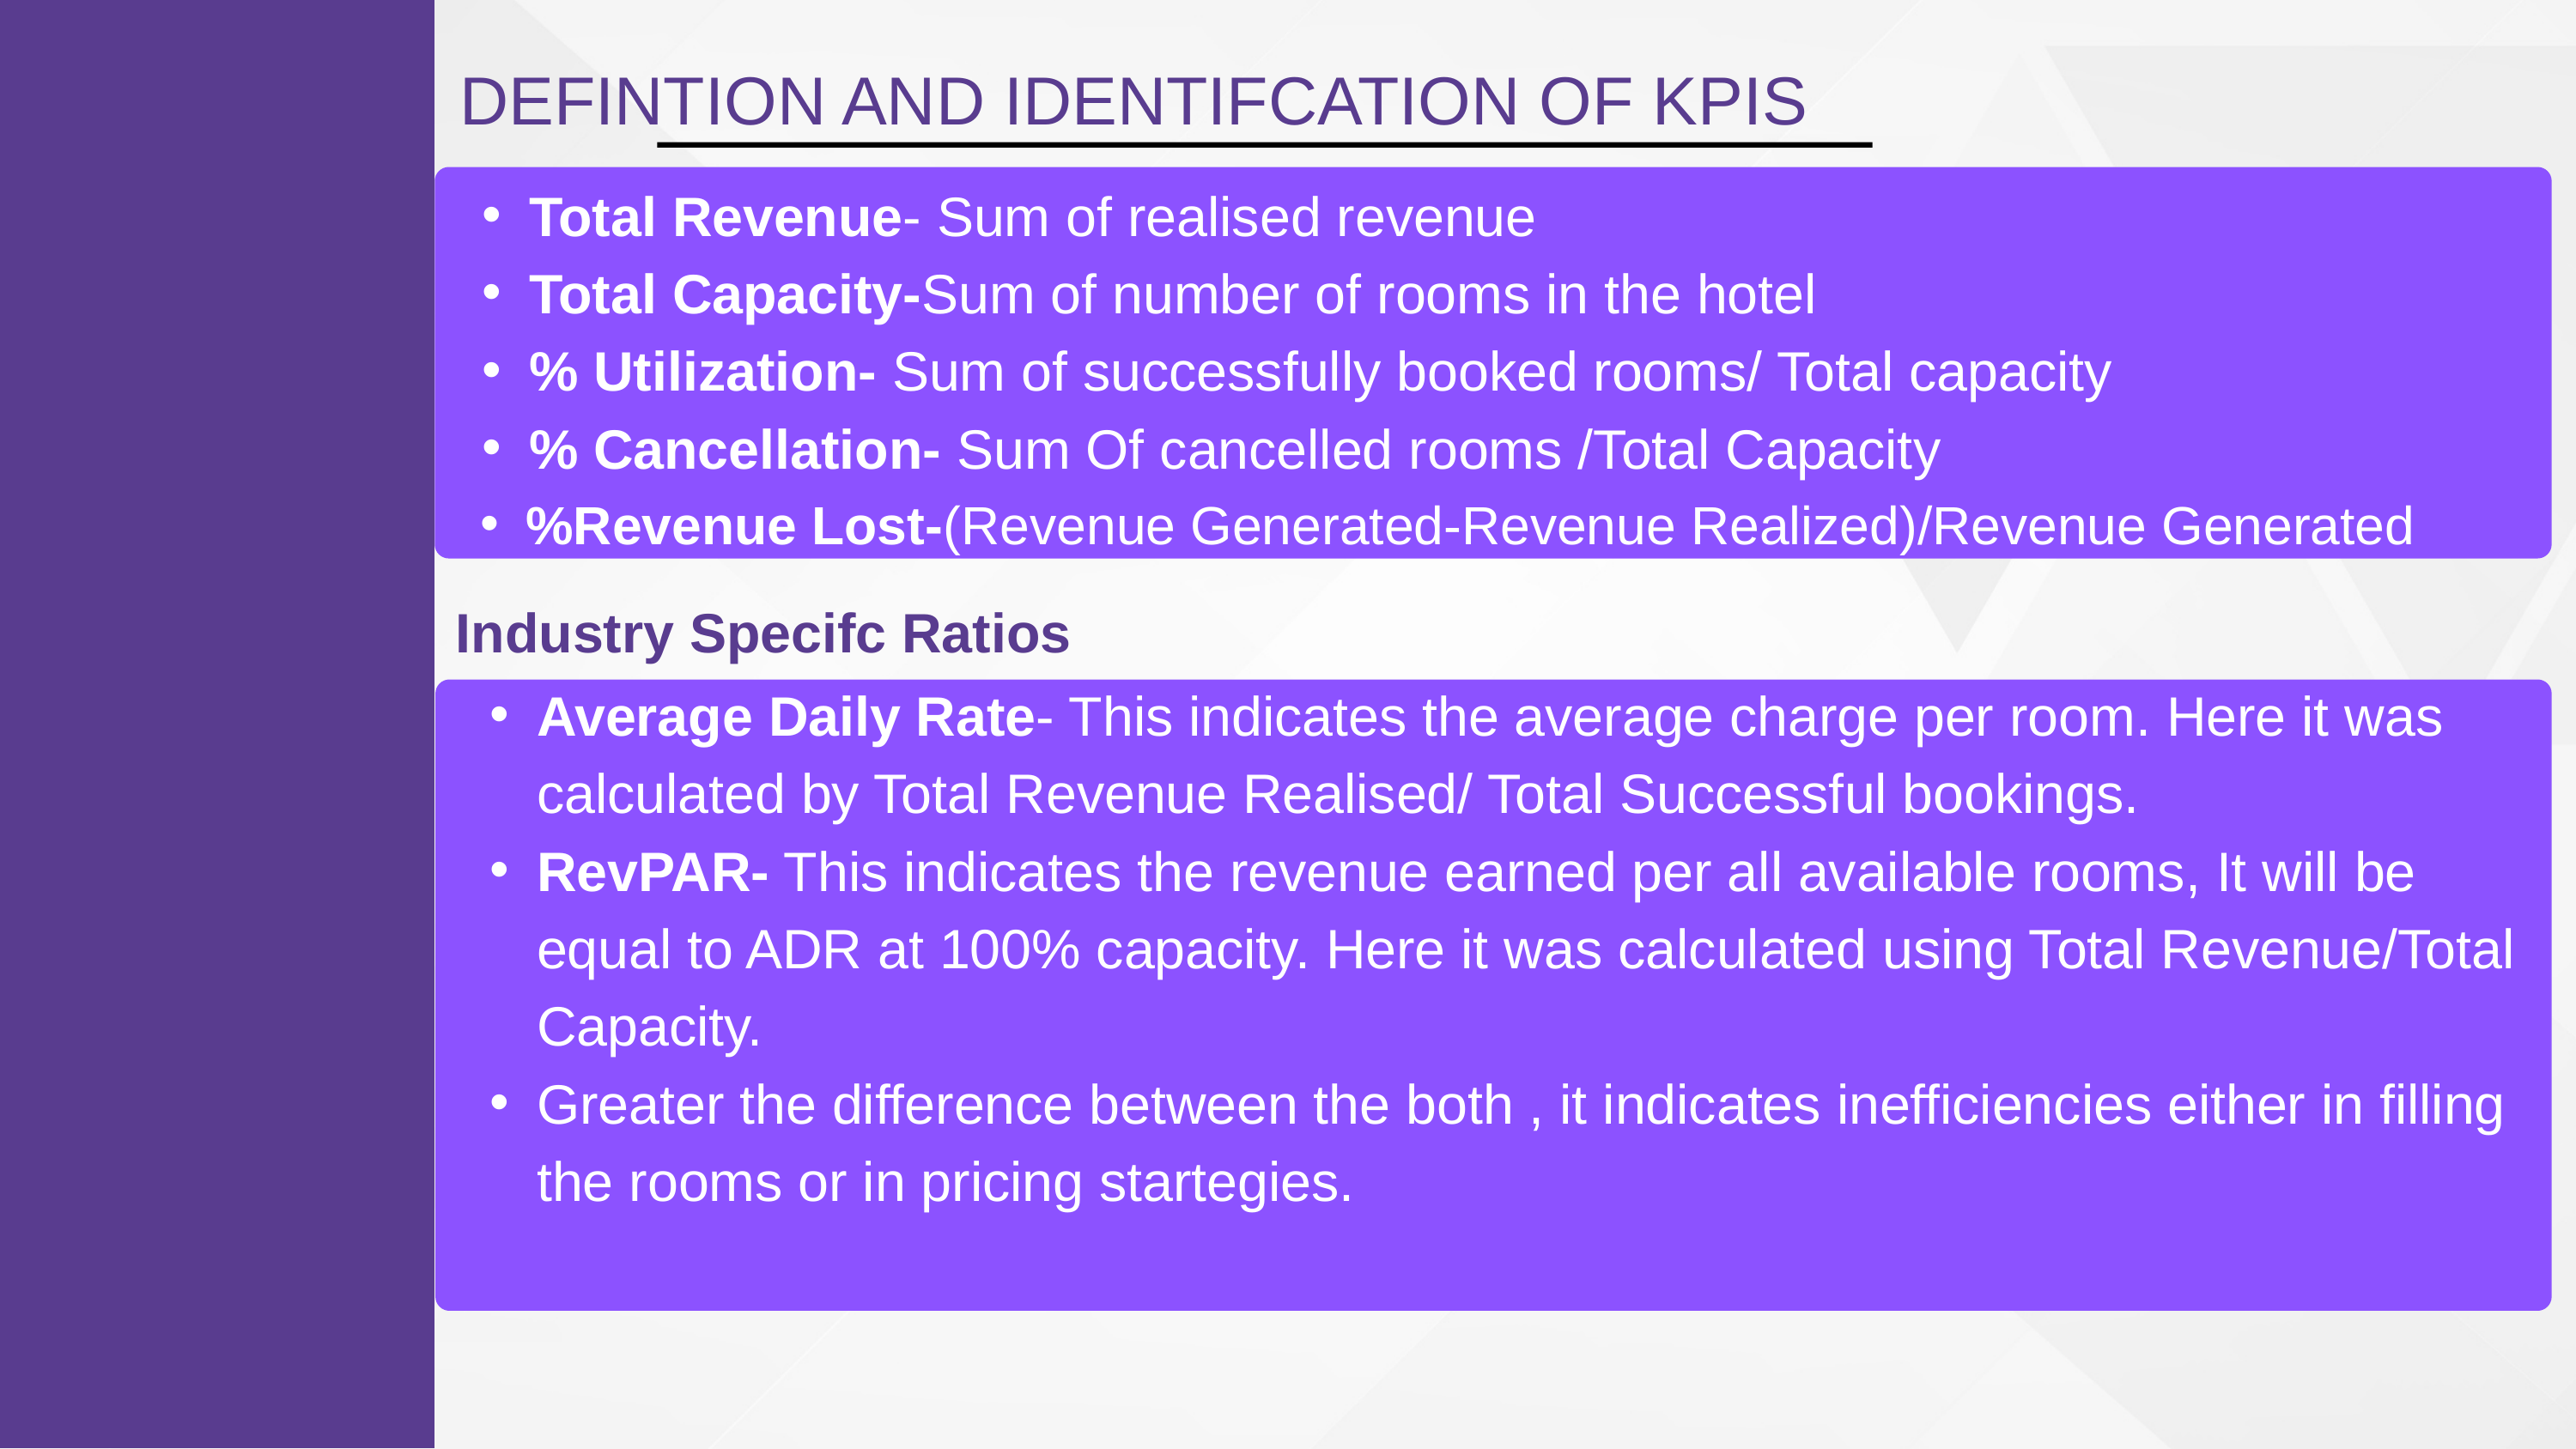

DEFINTION AND IDENTIFCATION OF KPIS

Total Revenue- Sum of realised revenue
Total Capacity-Sum of number of rooms in the hotel
% Utilization- Sum of successfully booked rooms/ Total capacity
% Cancellation- Sum Of cancelled rooms /Total Capacity
%Revenue Lost-(Revenue Generated-Revenue Realized)/Revenue Generated
Industry Specifc Ratios

Average Daily Rate- This indicates the average charge per room. Here it was calculated by Total Revenue Realised/ Total Successful bookings.
RevPAR- This indicates the revenue earned per all available rooms, It will be equal to ADR at 100% capacity. Here it was calculated using Total Revenue/Total Capacity.
Greater the difference between the both , it indicates inefficiencies either in filling the rooms or in pricing startegies.